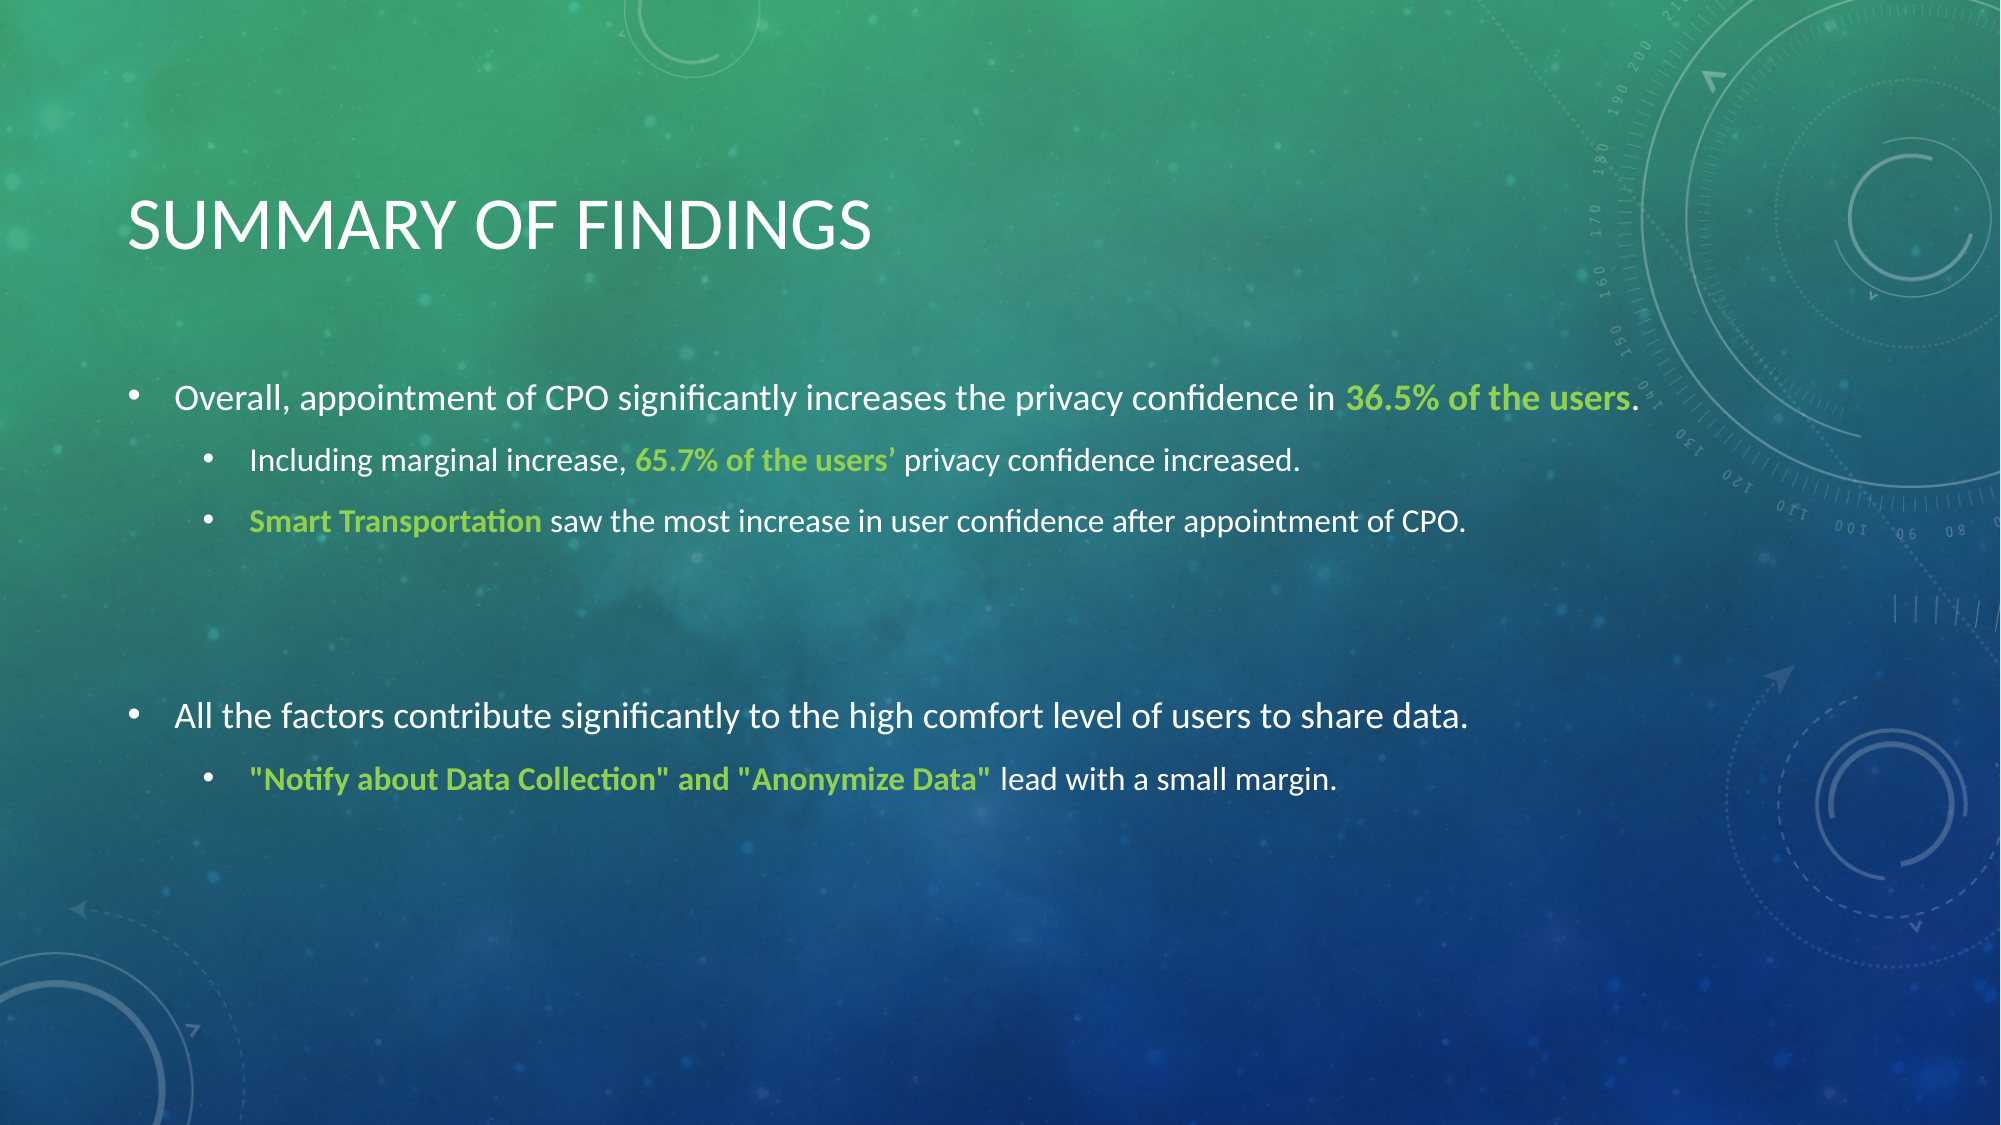

# Summary of findings
Overall, appointment of CPO significantly increases the privacy confidence in 36.5% of the users.
Including marginal increase, 65.7% of the users’ privacy confidence increased.
Smart Transportation saw the most increase in user confidence after appointment of CPO.

All the factors contribute significantly to the high comfort level of users to share data.
"Notify about Data Collection" and "Anonymize Data" lead with a small margin.